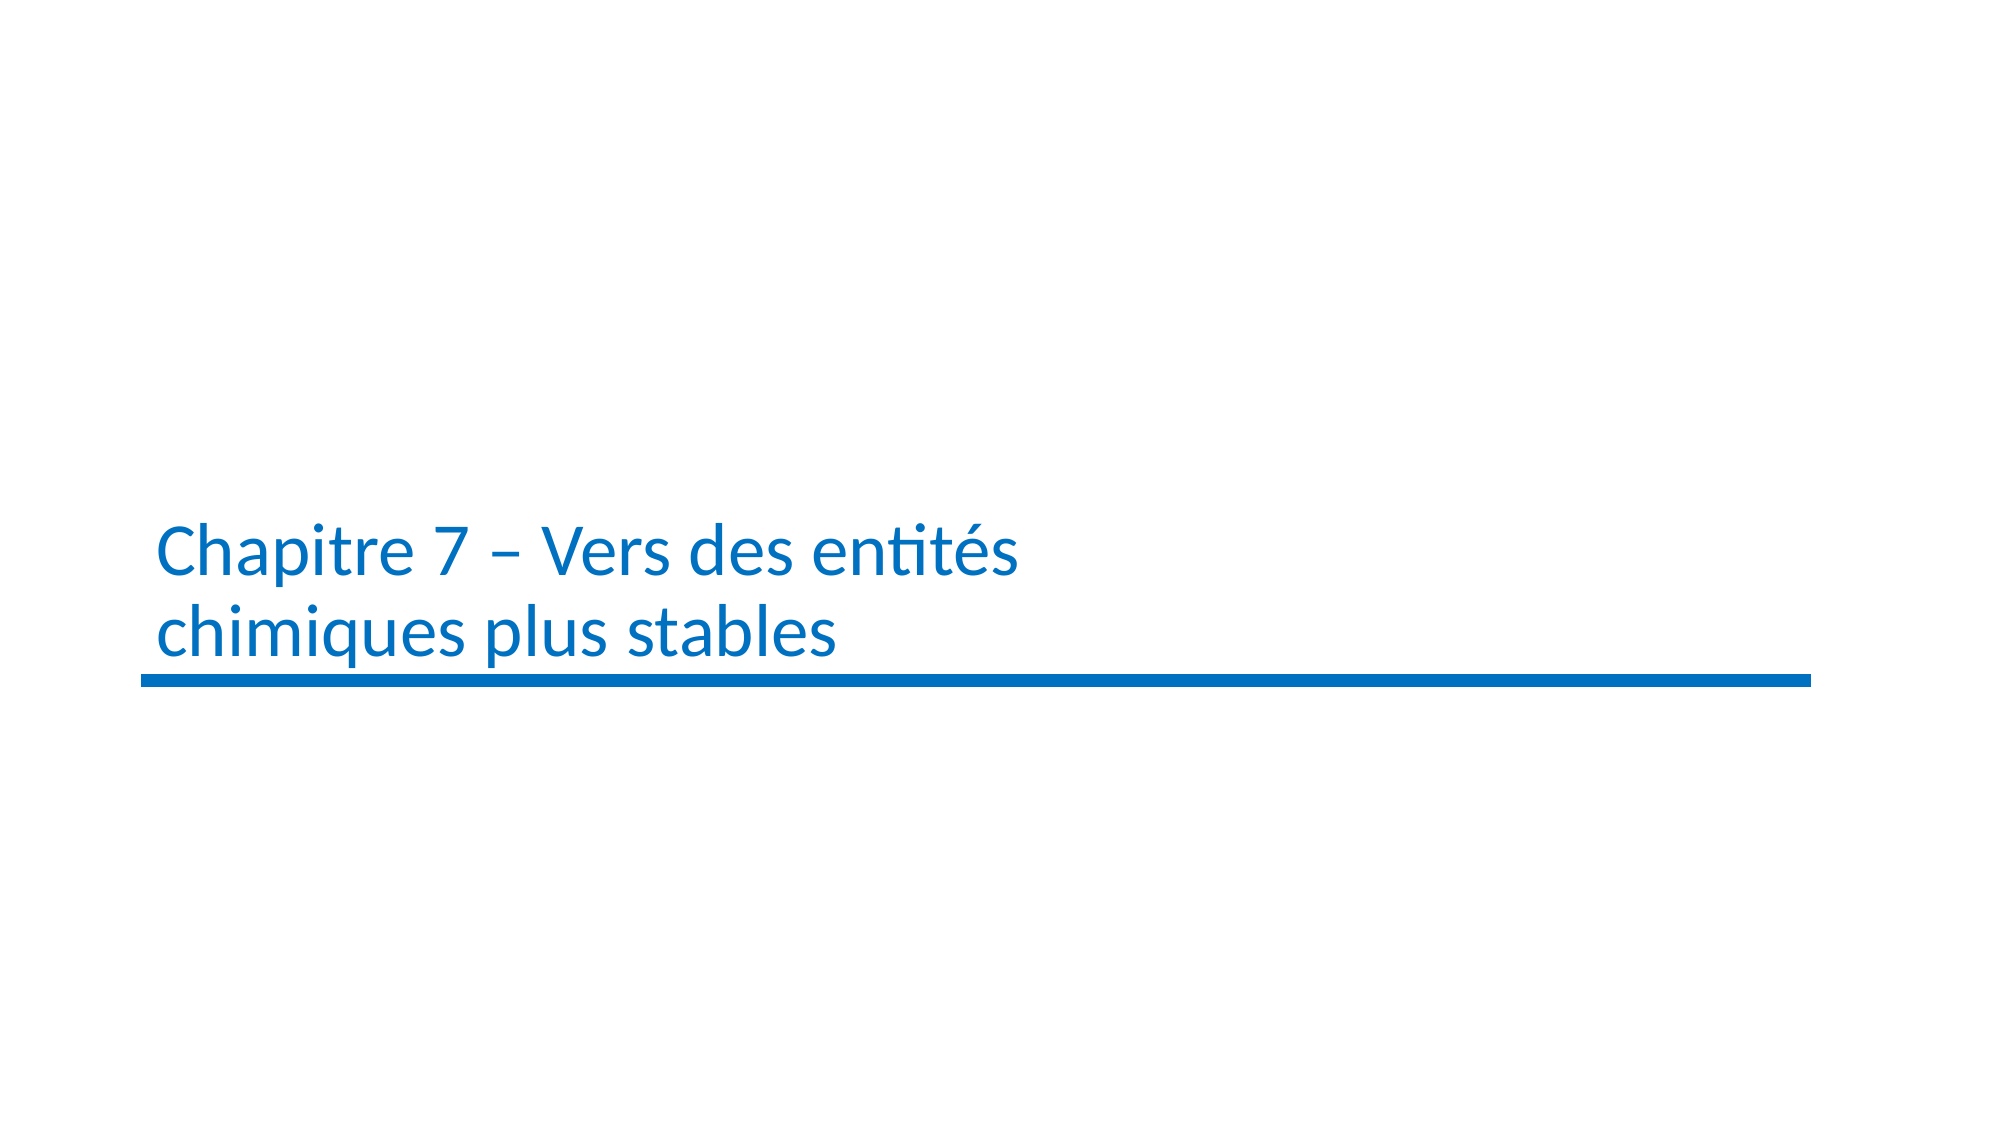

# Chapitre 7 – Vers des entités 						chimiques plus stables